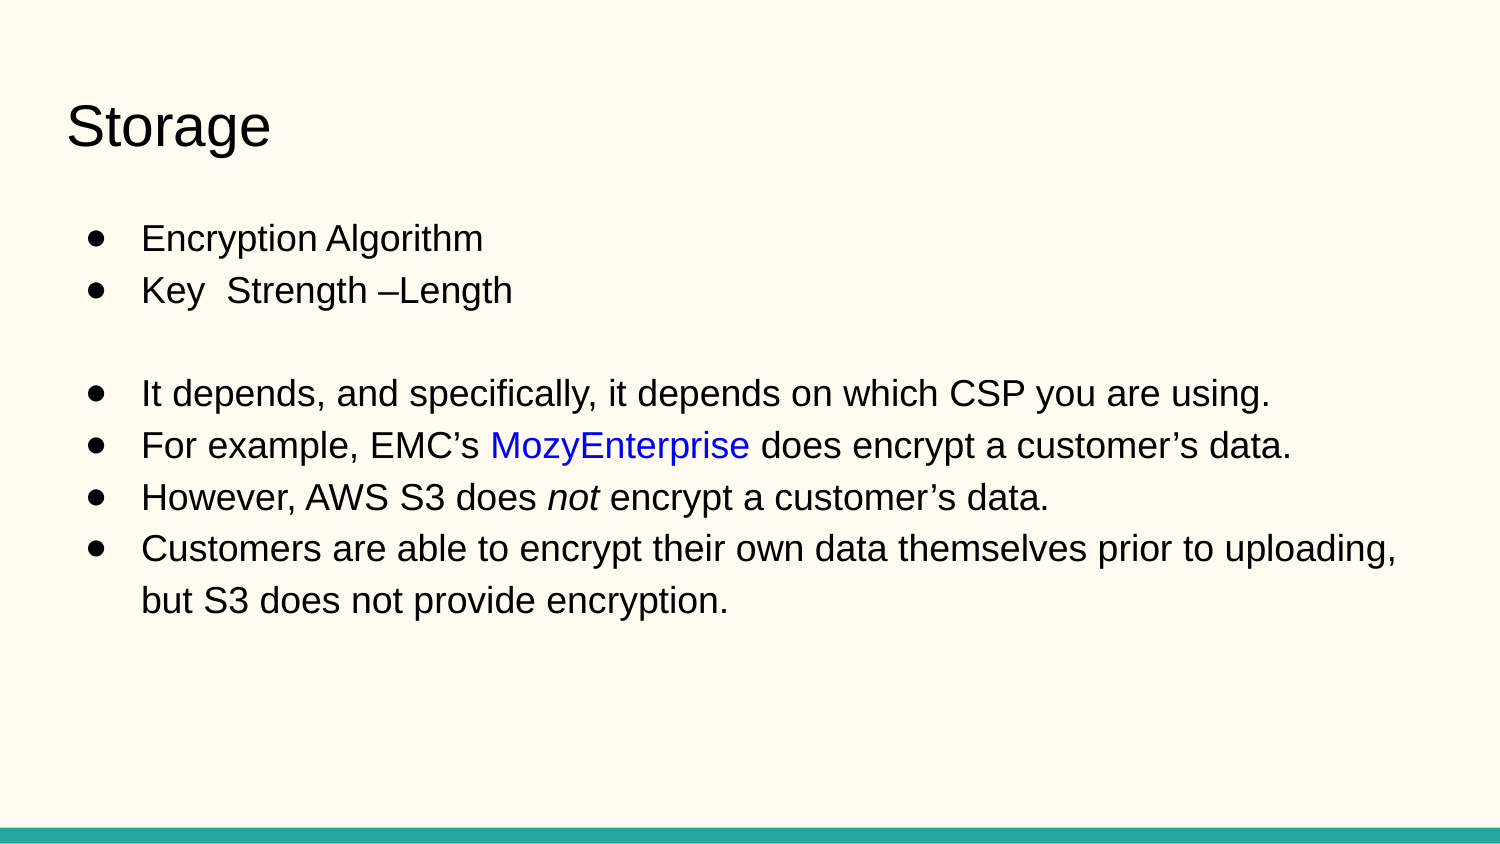

# Storage
Encryption Algorithm
Key  Strength –Length

It depends, and specifically, it depends on which CSP you are using.
For example, EMC’s MozyEnterprise does encrypt a customer’s data.
However, AWS S3 does not encrypt a customer’s data.
Customers are able to encrypt their own data themselves prior to uploading, but S3 does not provide encryption.